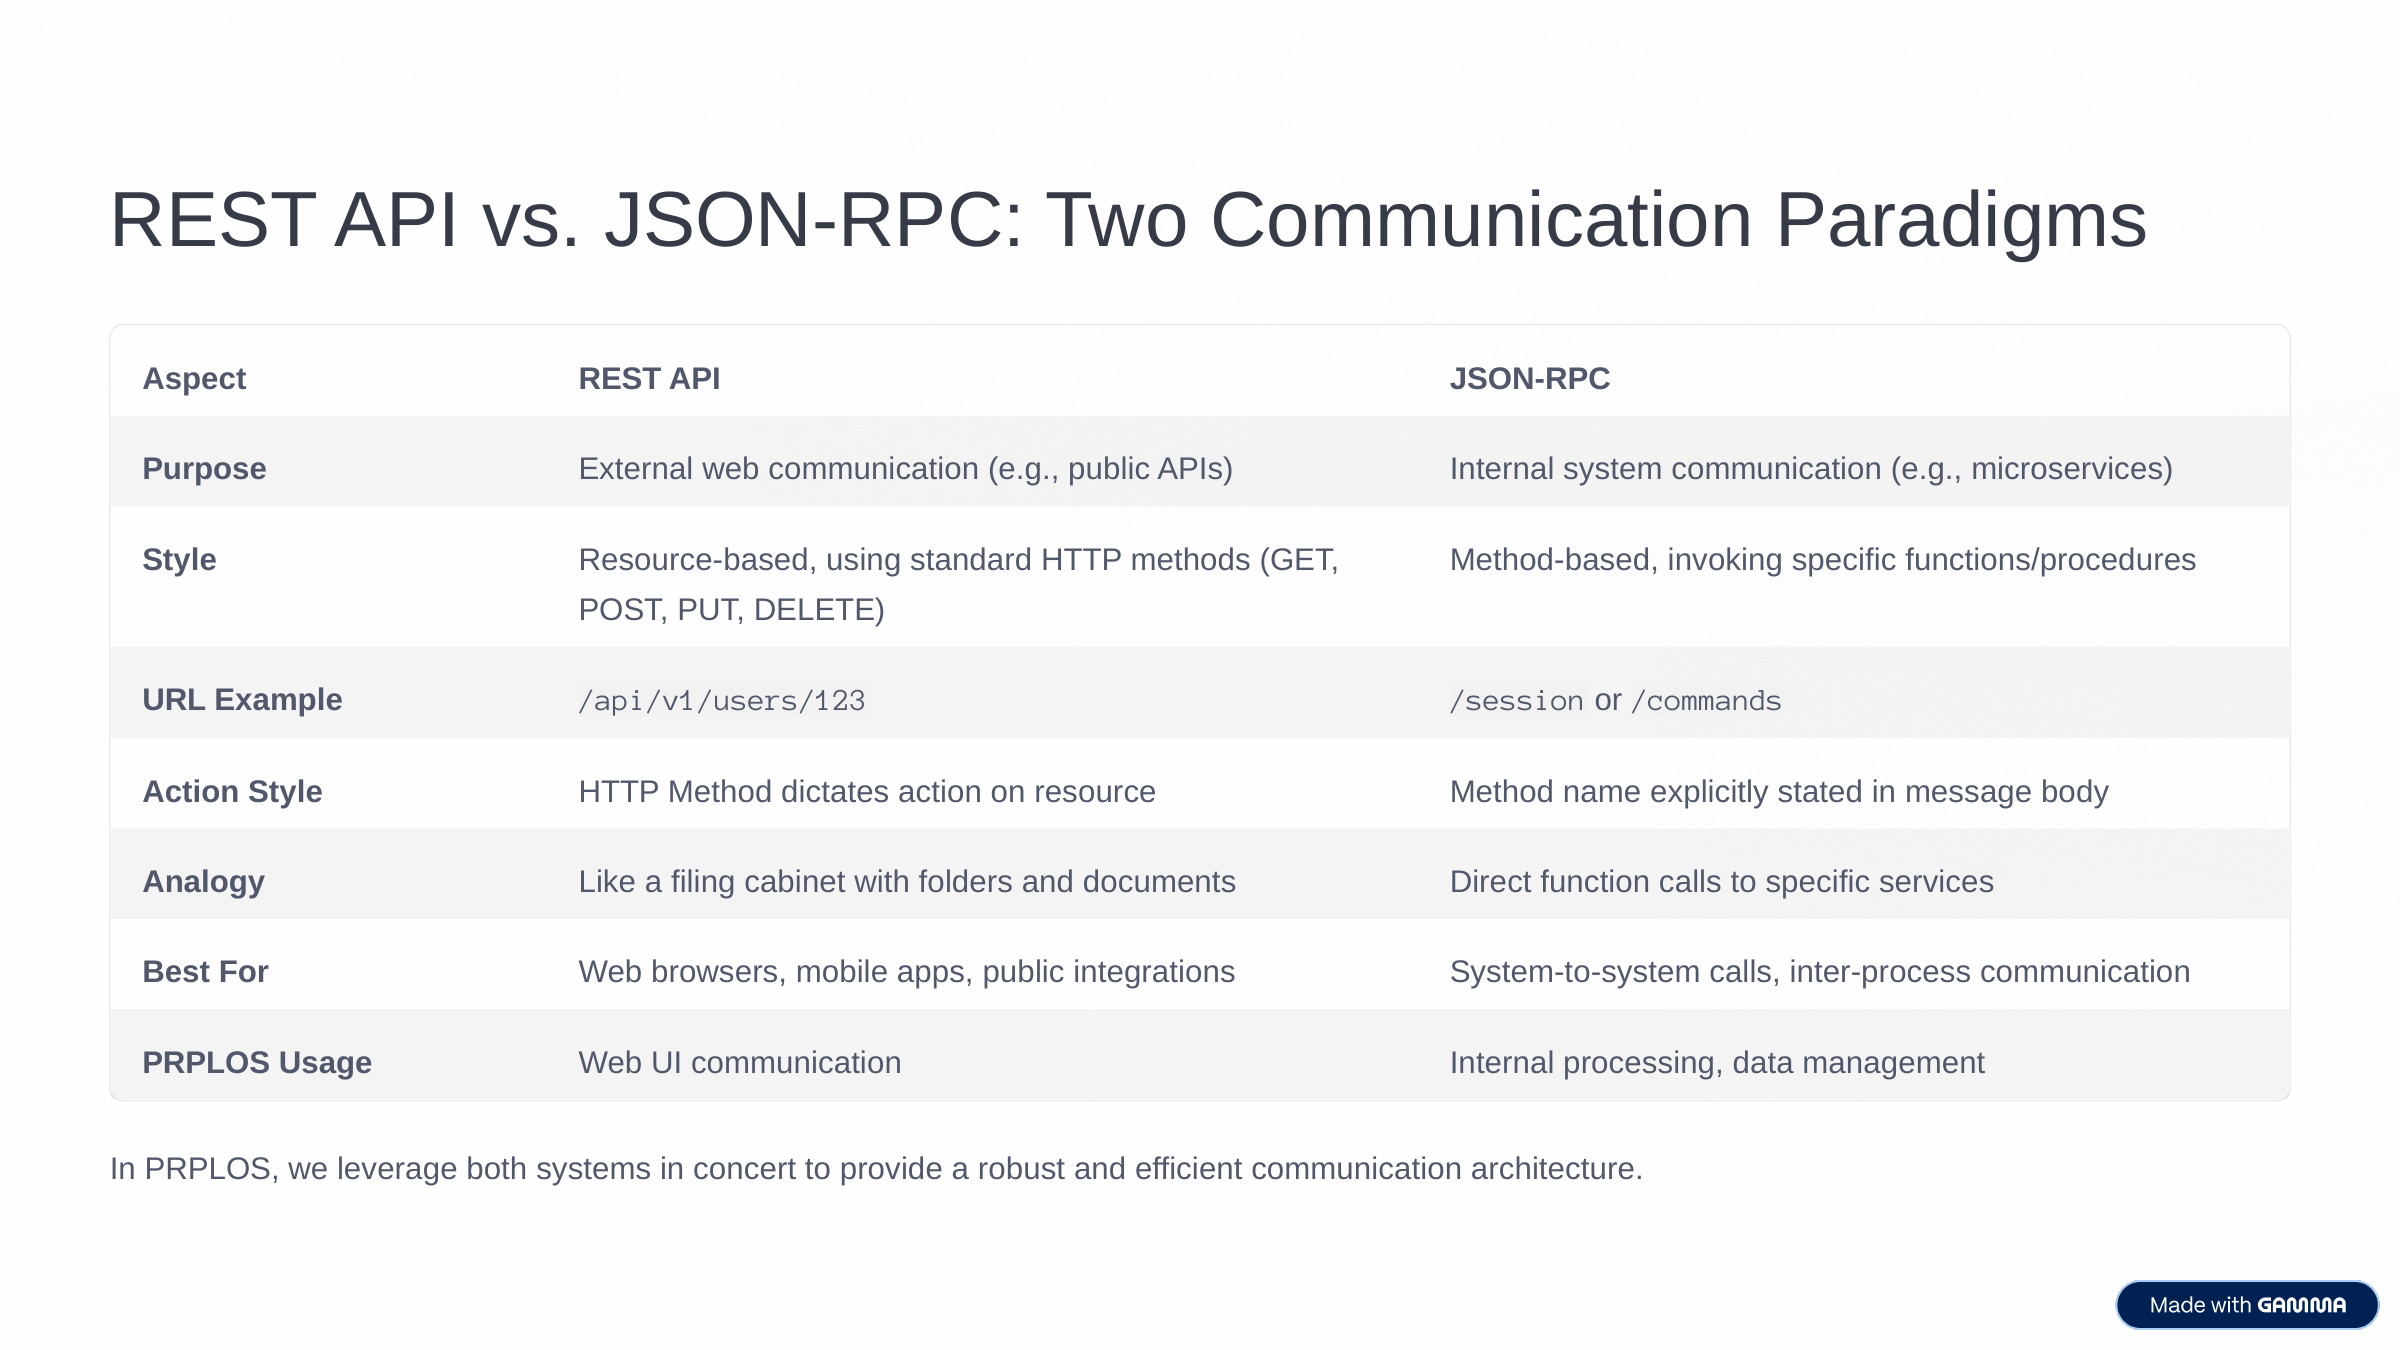

REST API vs. JSON-RPC: Two Communication Paradigms

Aspect
REST API
JSON-RPC

Purpose
External web communication (e.g., public APIs)
Internal system communication (e.g., microservices)

Style
Resource-based, using standard HTTP methods (GET, POST, PUT, DELETE)
Method-based, invoking specific functions/procedures

URL Example
/api/v1/users/123
/session or /commands

Action Style
HTTP Method dictates action on resource
Method name explicitly stated in message body

Analogy
Like a filing cabinet with folders and documents
Direct function calls to specific services

Best For
Web browsers, mobile apps, public integrations
System-to-system calls, inter-process communication

PRPLOS Usage
Web UI communication
Internal processing, data management
In PRPLOS, we leverage both systems in concert to provide a robust and efficient communication architecture.